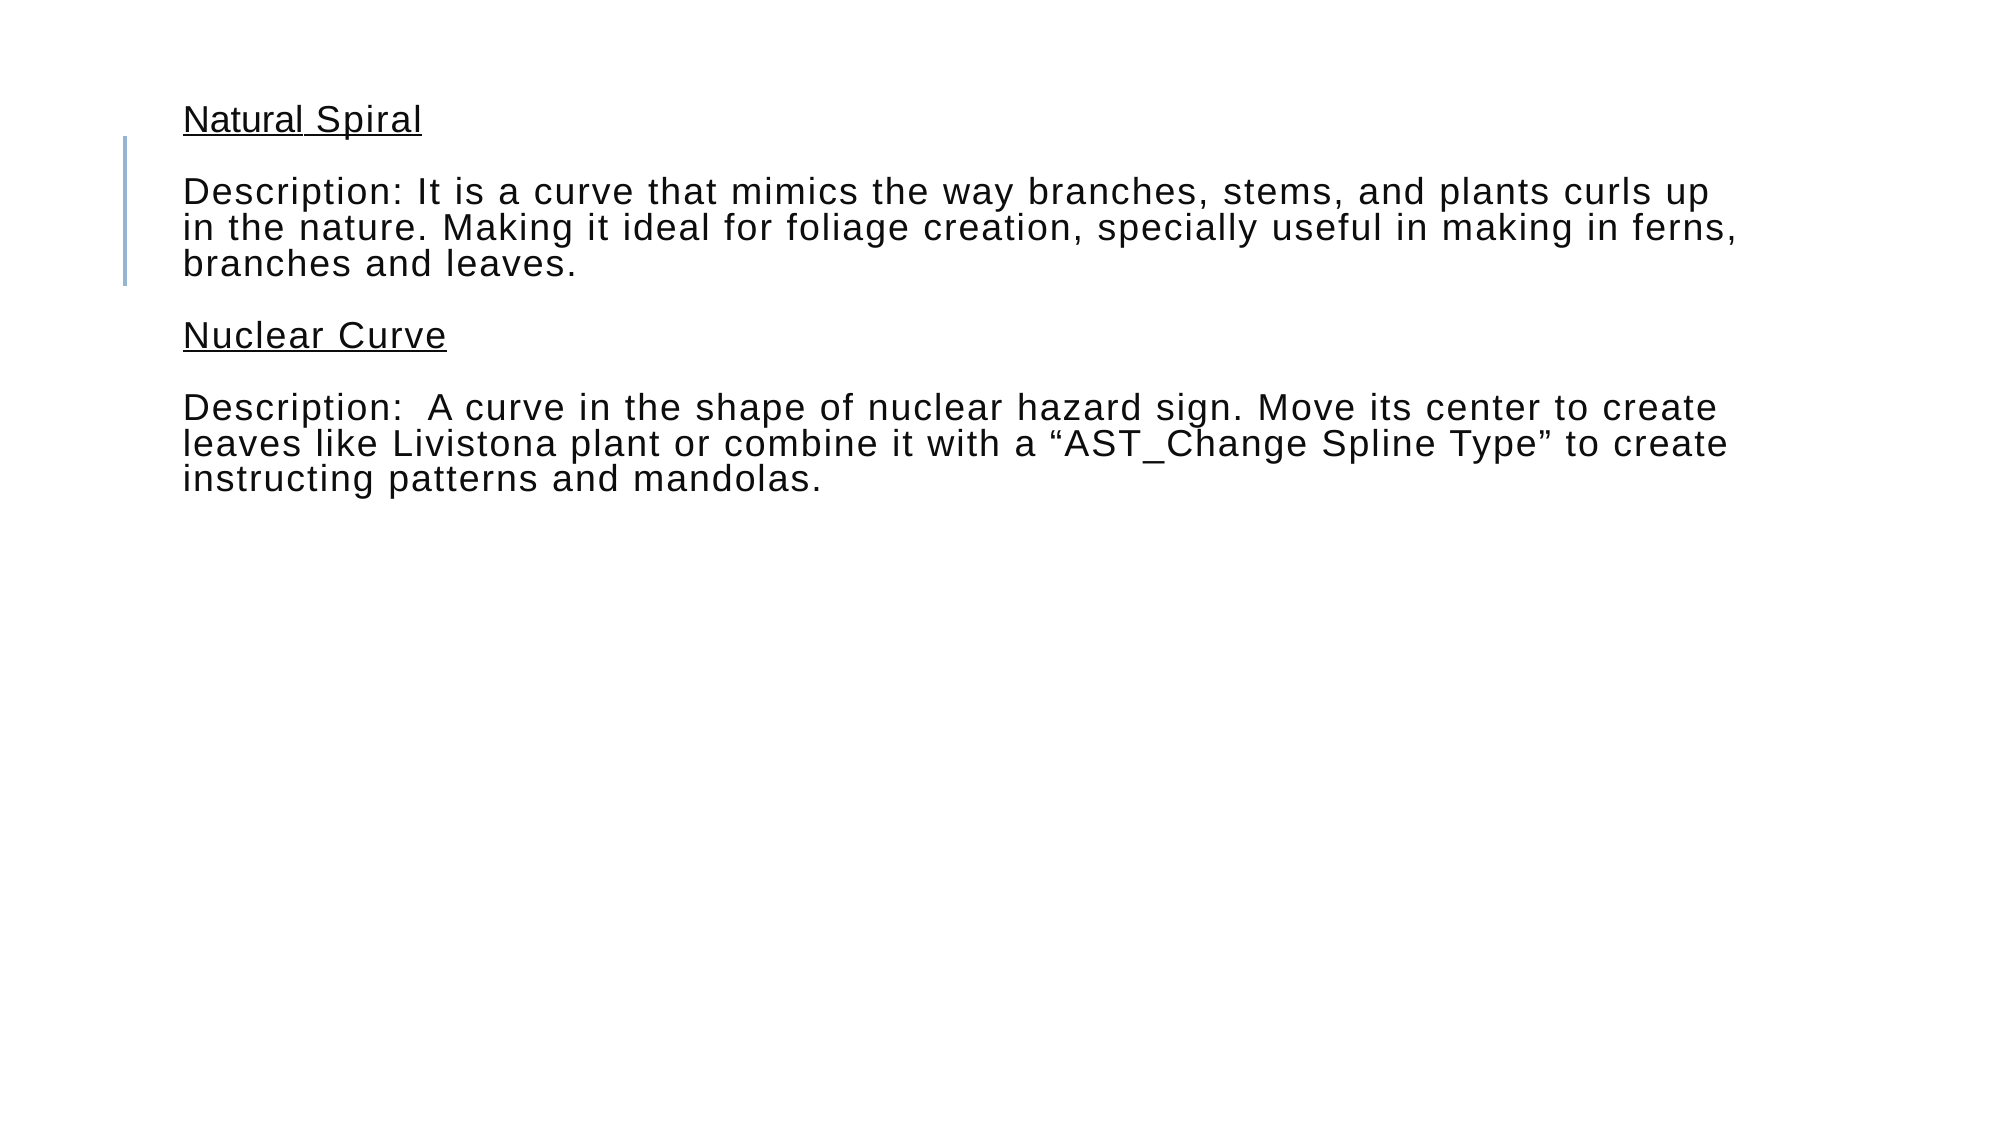

# Natural Spiral Description: It is a curve that mimics the way branches, stems, and plants curls up in the nature. Making it ideal for foliage creation, specially useful in making in ferns, branches and leaves. Nuclear Curve Description:  A curve in the shape of nuclear hazard sign. Move its center to create leaves like Livistona plant or combine it with a “AST_Change Spline Type” to create instructing patterns and mandolas.